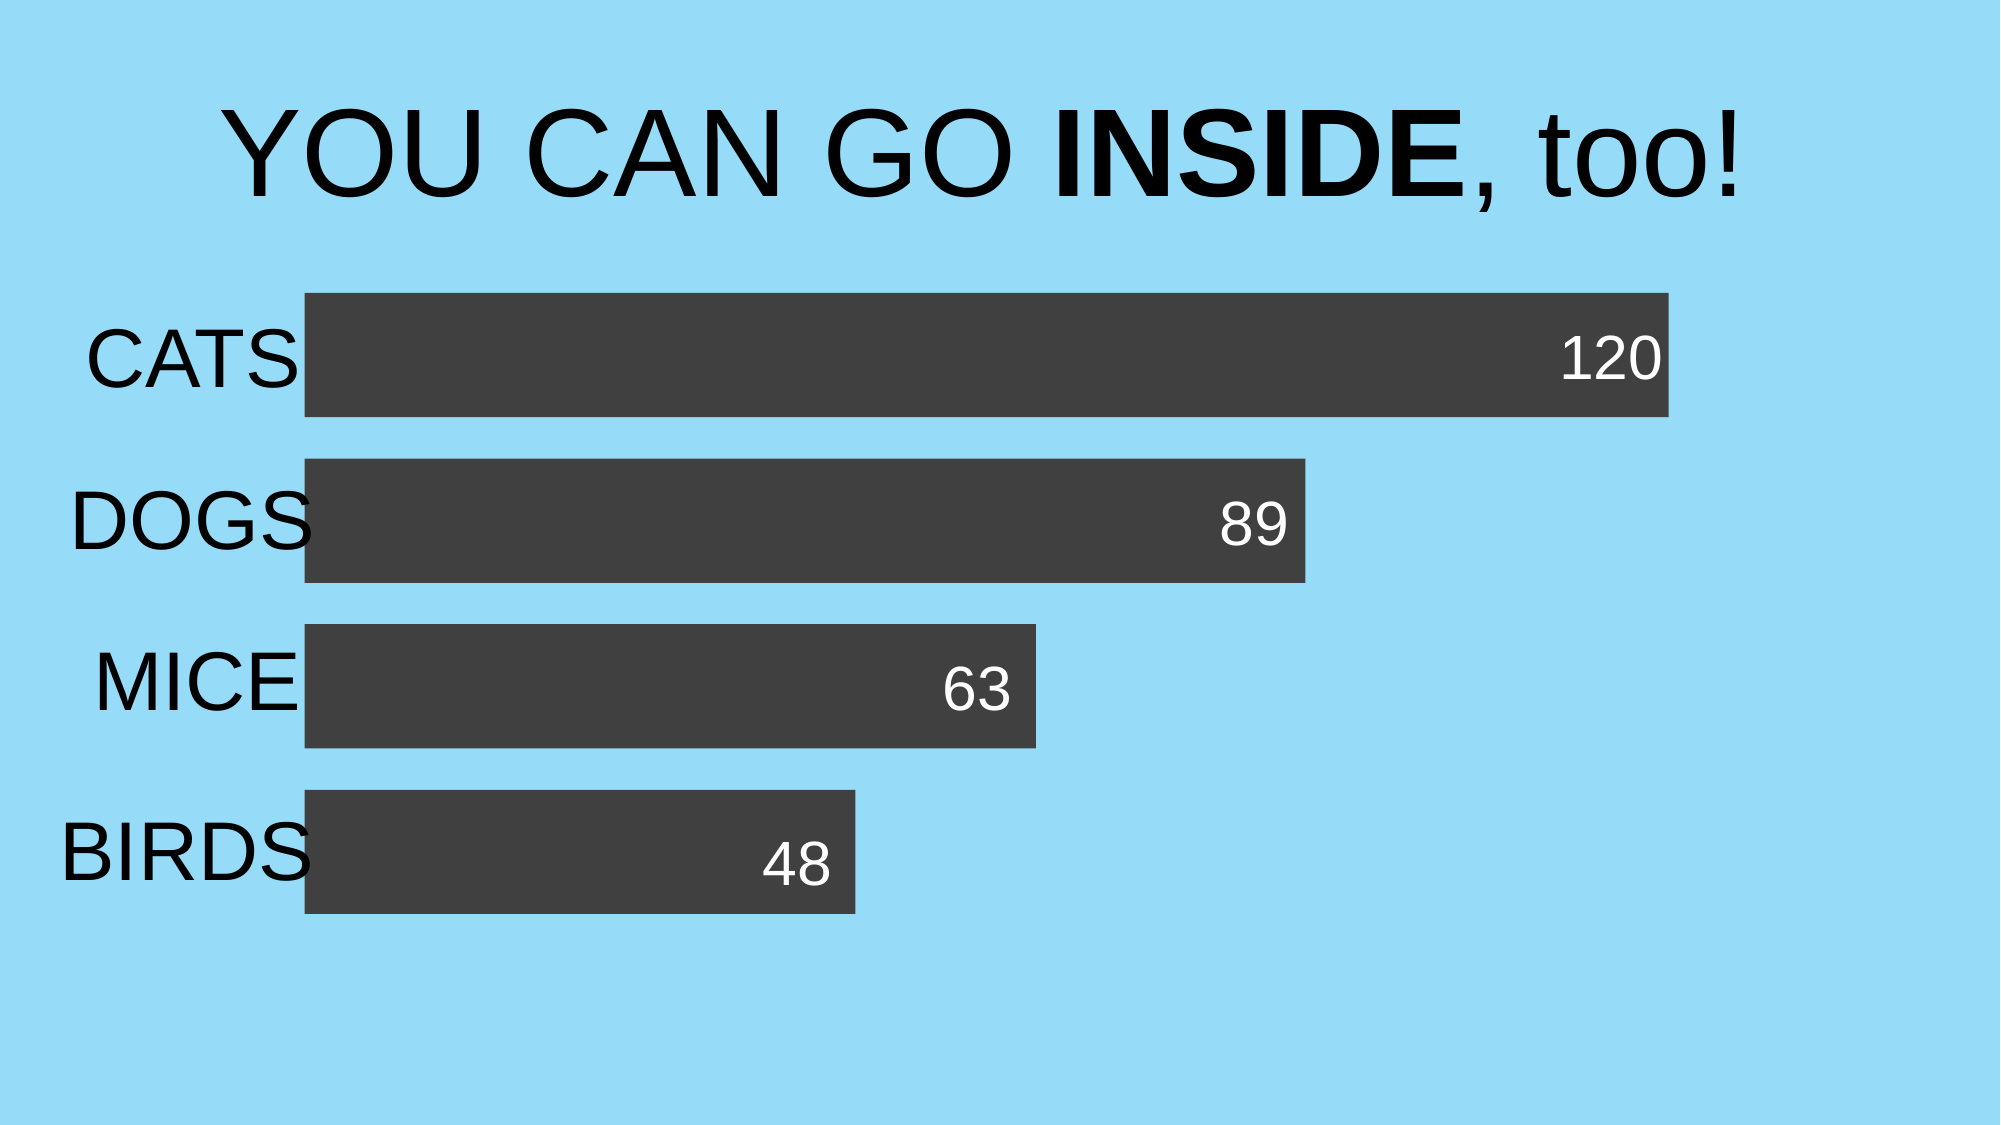

YOU CAN GO INSIDE, too!

CATS
120
DOGS

89
MICE

63
BIRDS

48